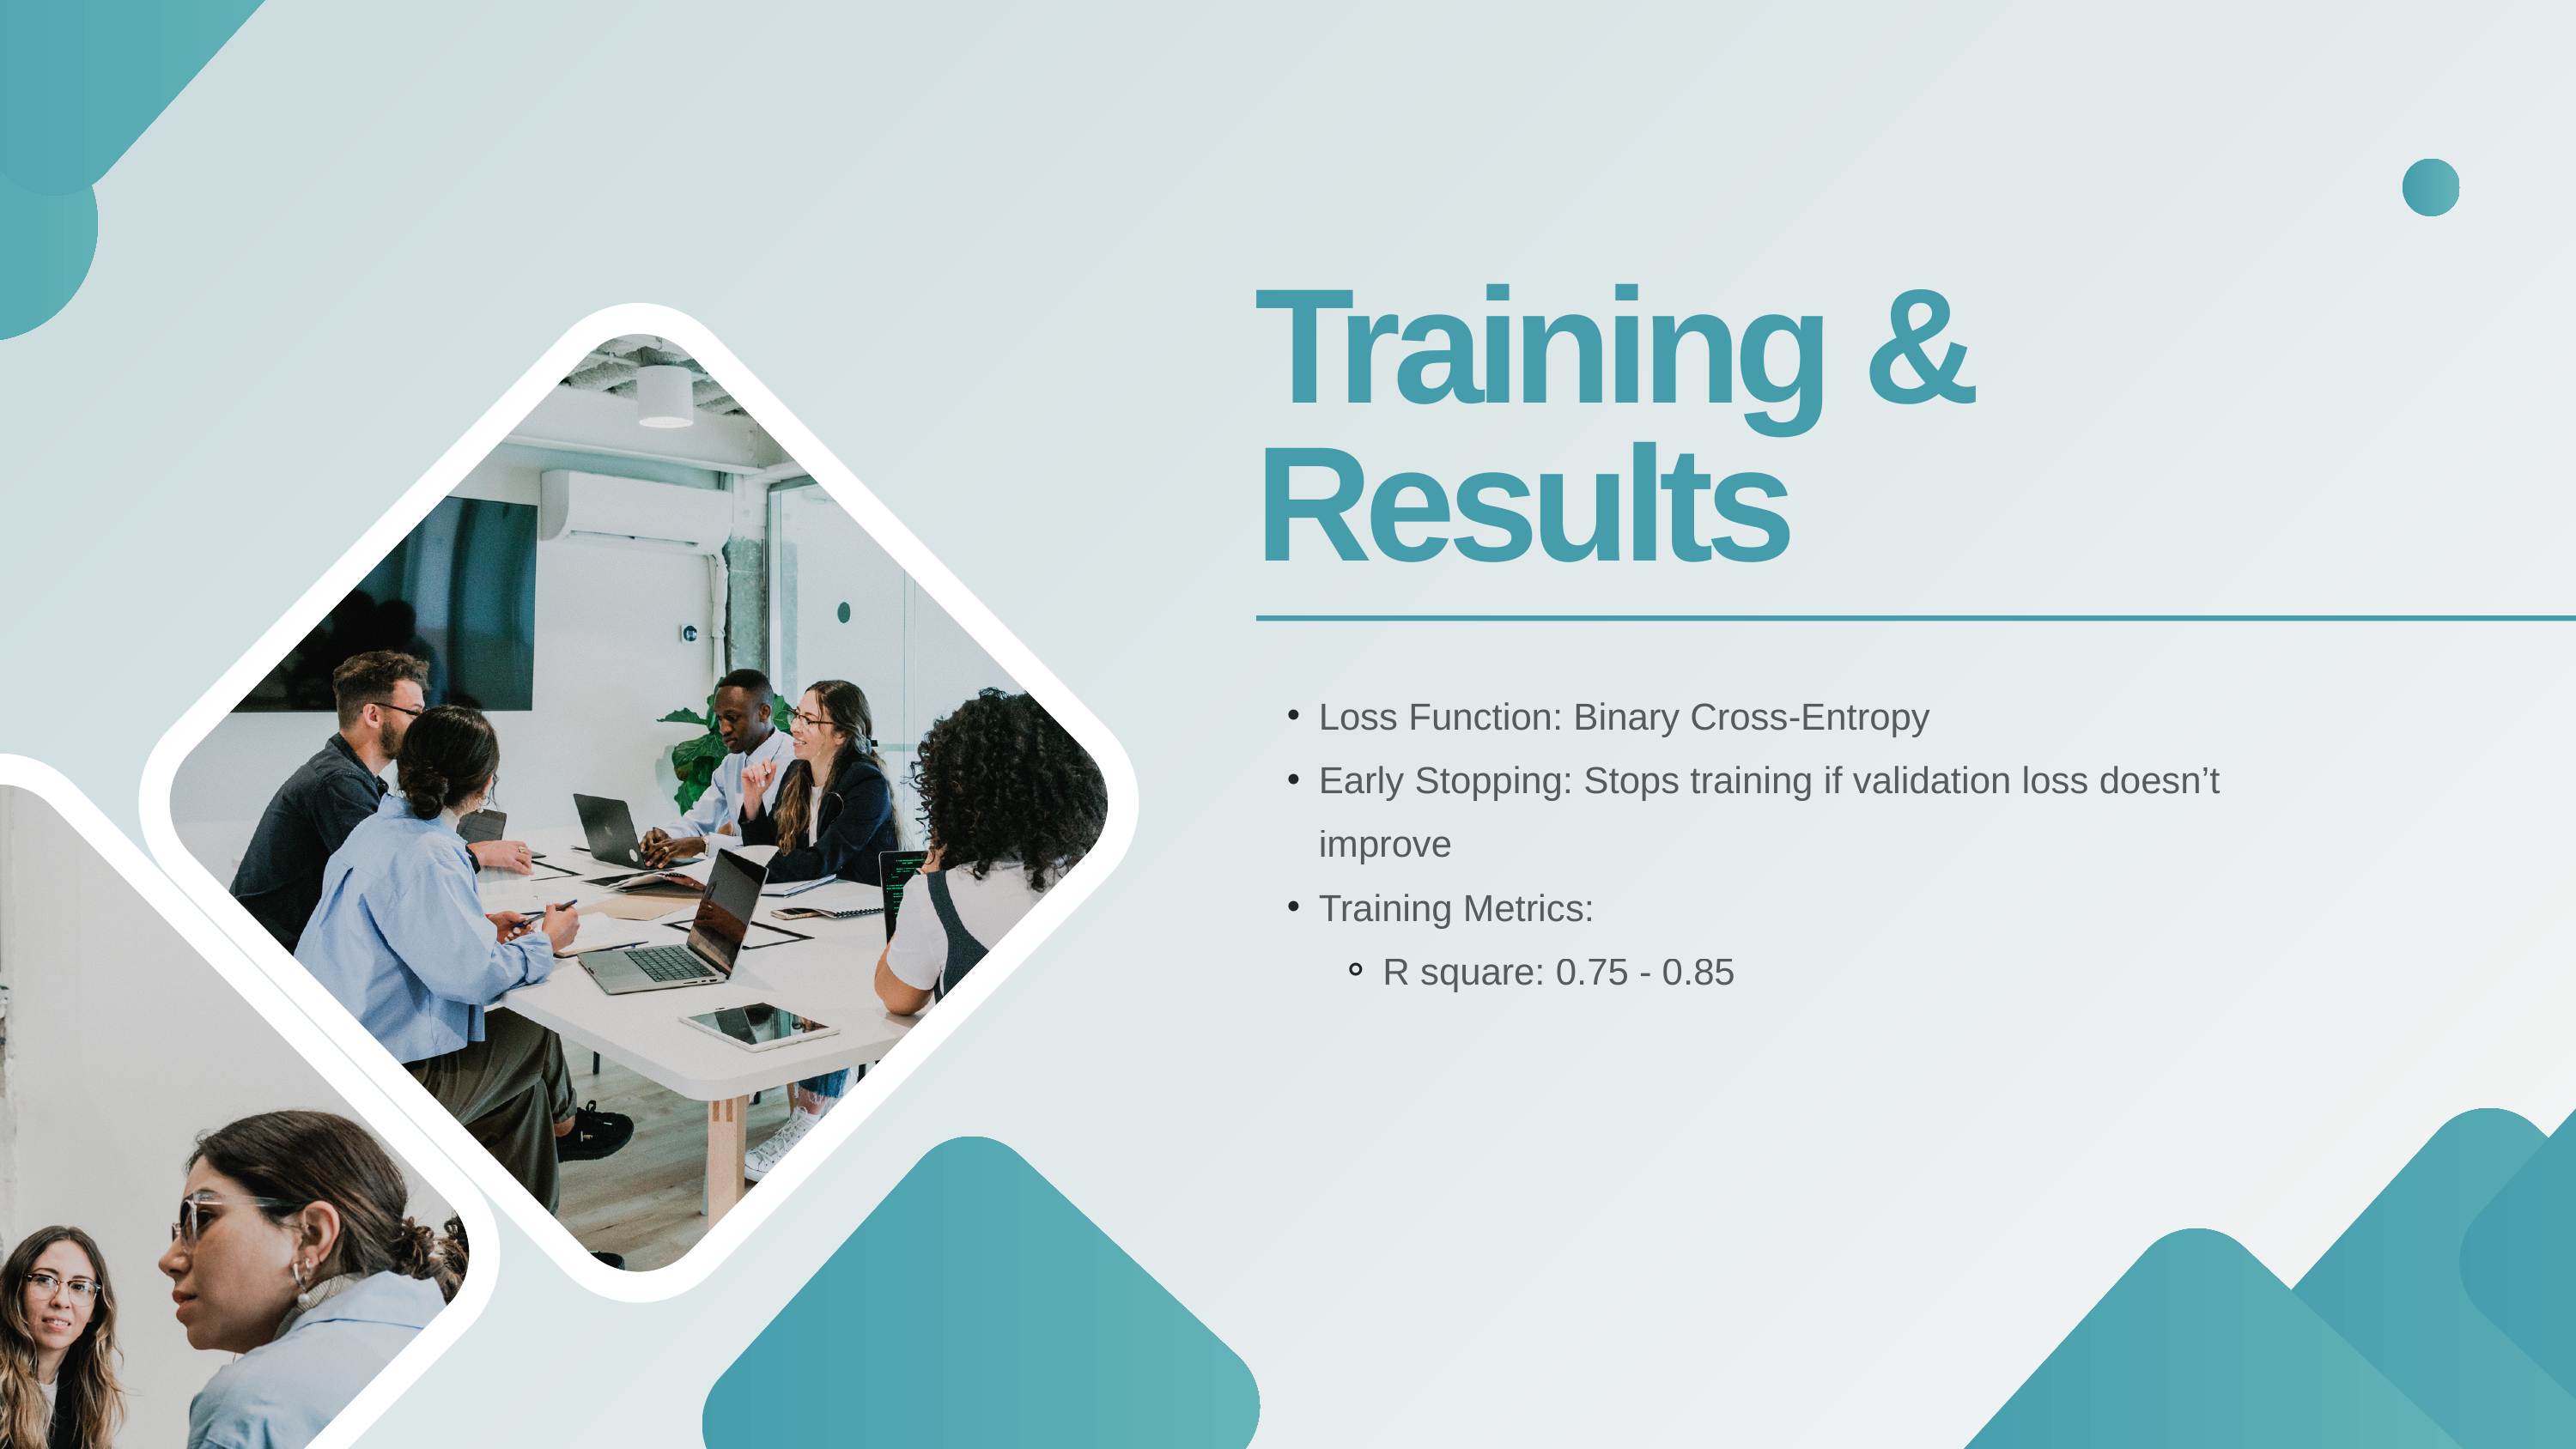

Training & Results

Loss Function: Binary Cross-Entropy
Early Stopping: Stops training if validation loss doesn’t improve
Training Metrics:
R square: 0.75 - 0.85